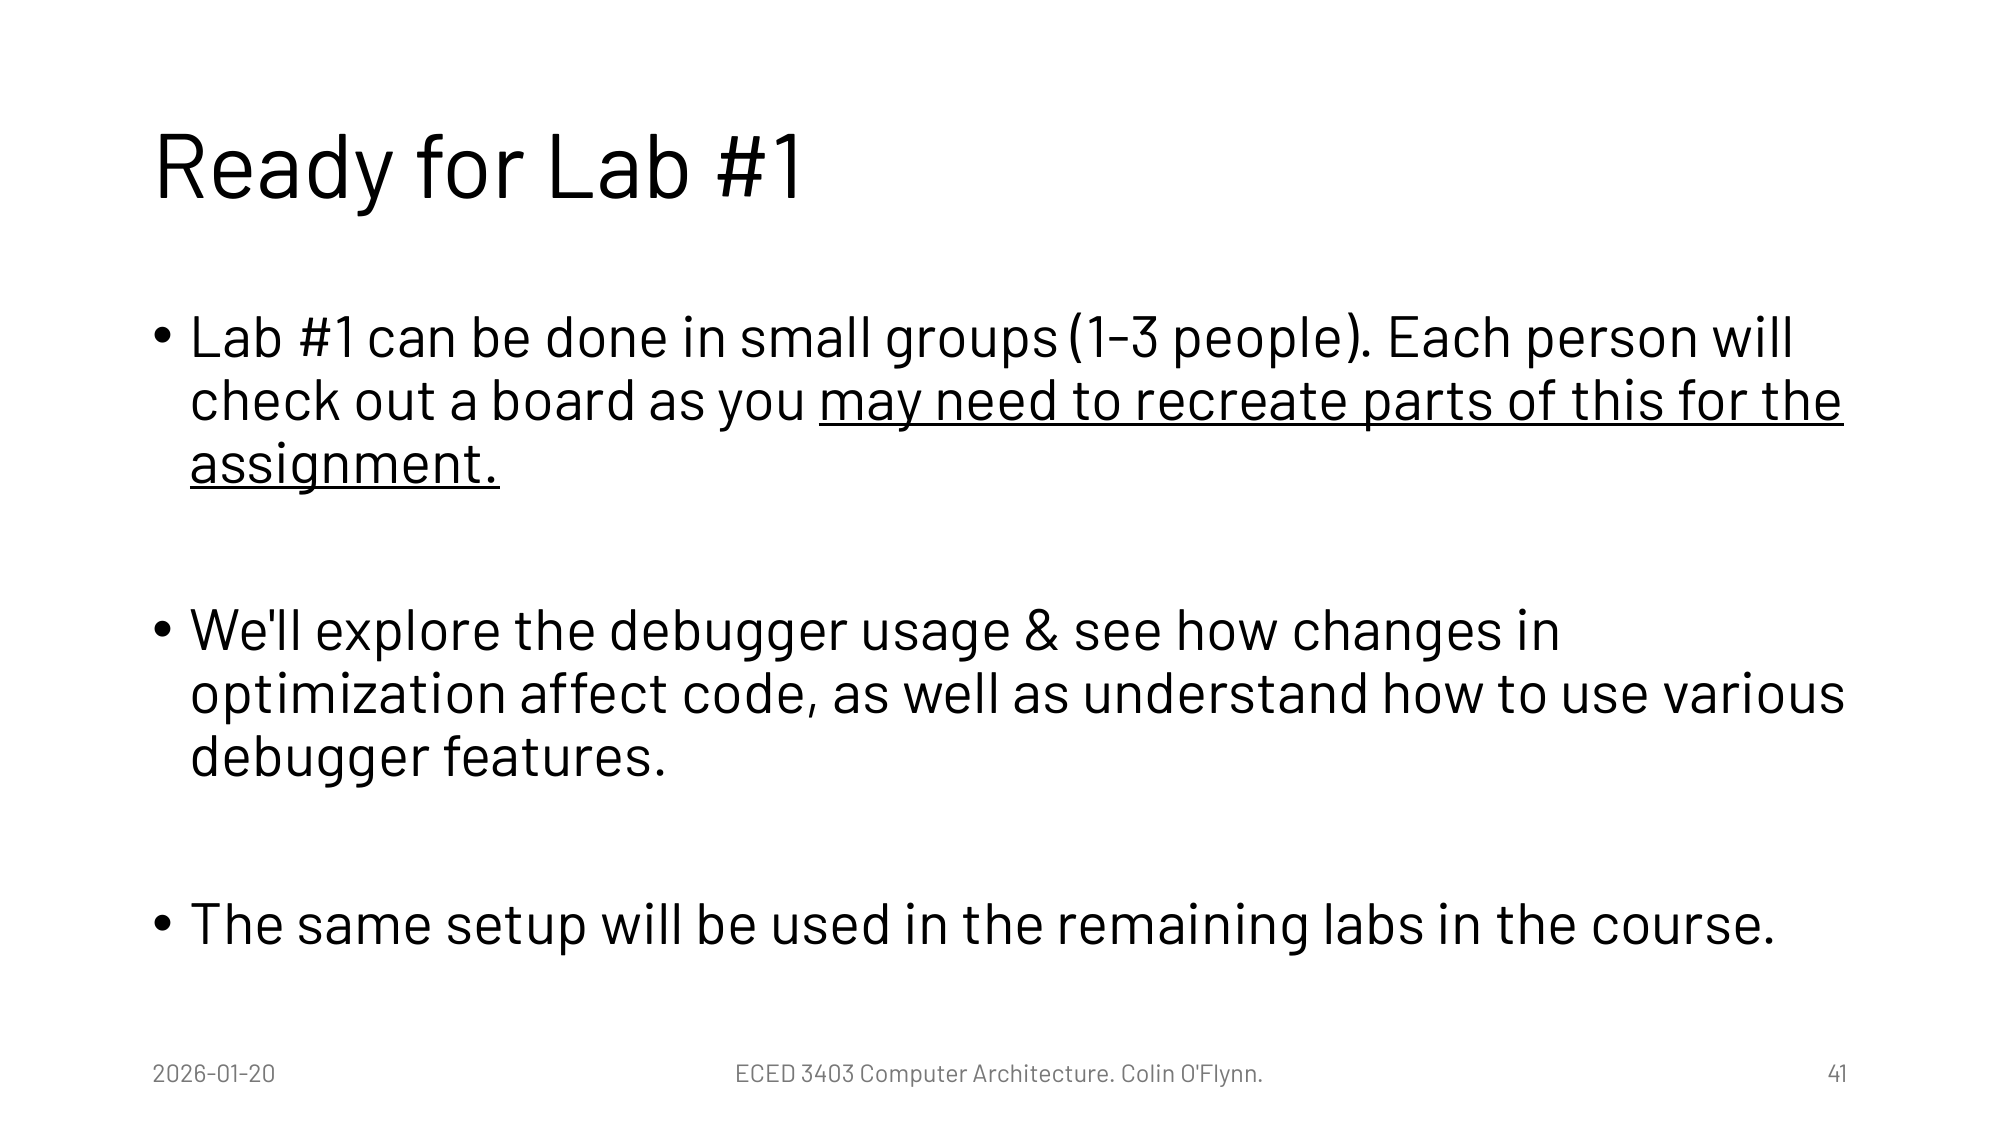

# Ready for Lab #1
Lab #1 can be done in small groups (1-3 people). Each person will check out a board as you may need to recreate parts of this for the assignment.

We'll explore the debugger usage & see how changes in optimization affect code, as well as understand how to use various debugger features.

The same setup will be used in the remaining labs in the course.
2026-01-20
ECED 3403 Computer Architecture. Colin O'Flynn.
41